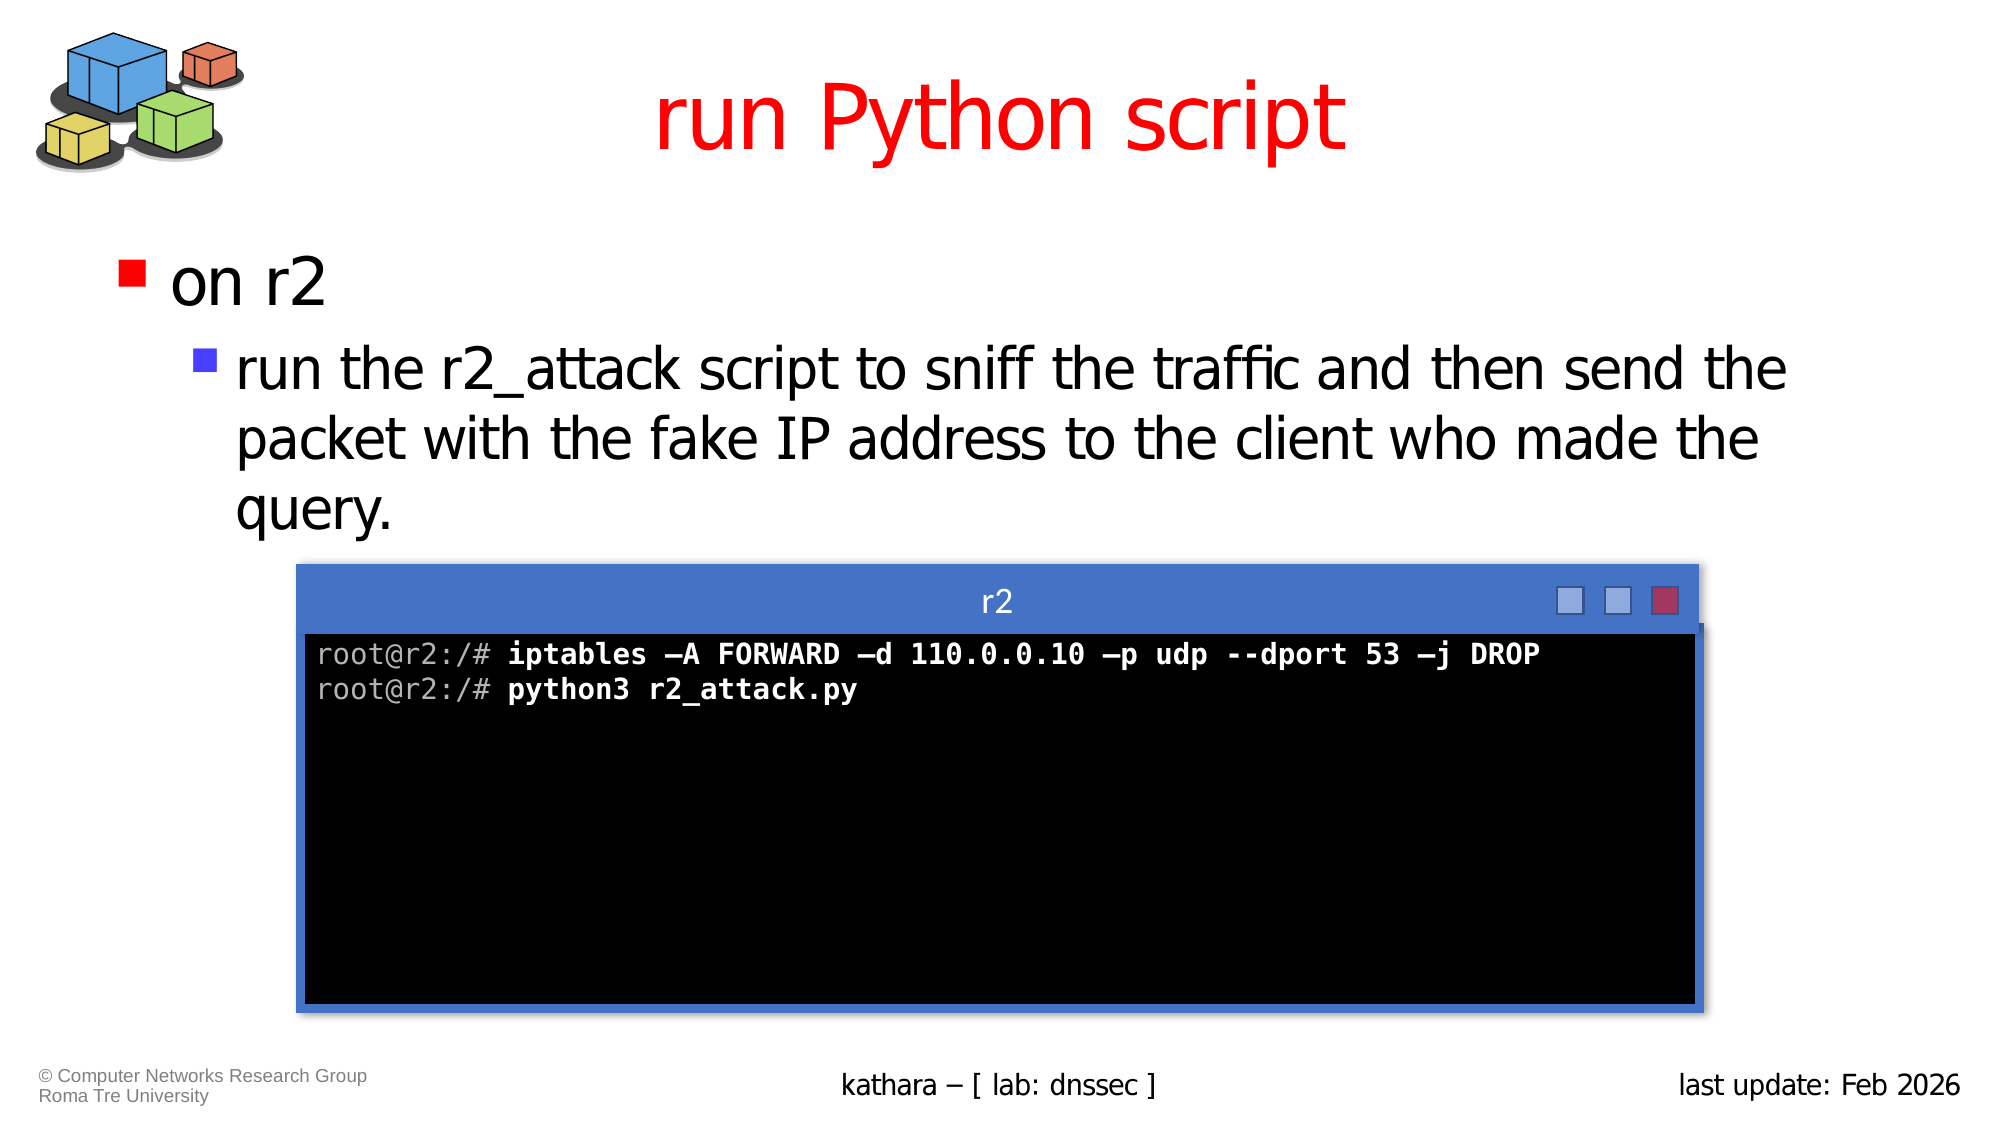

# run Python script
on r2
run the r2_attack script to sniff the traffic and then send the packet with the fake IP address to the client who made the query.

r2

root@r2:/# iptables –A FORWARD –d 110.0.0.10 –p udp --dport 53 –j DROP root@r2:/# python3 r2_attack.py
kathara – [ lab: dnssec ]
last update: Feb 2026